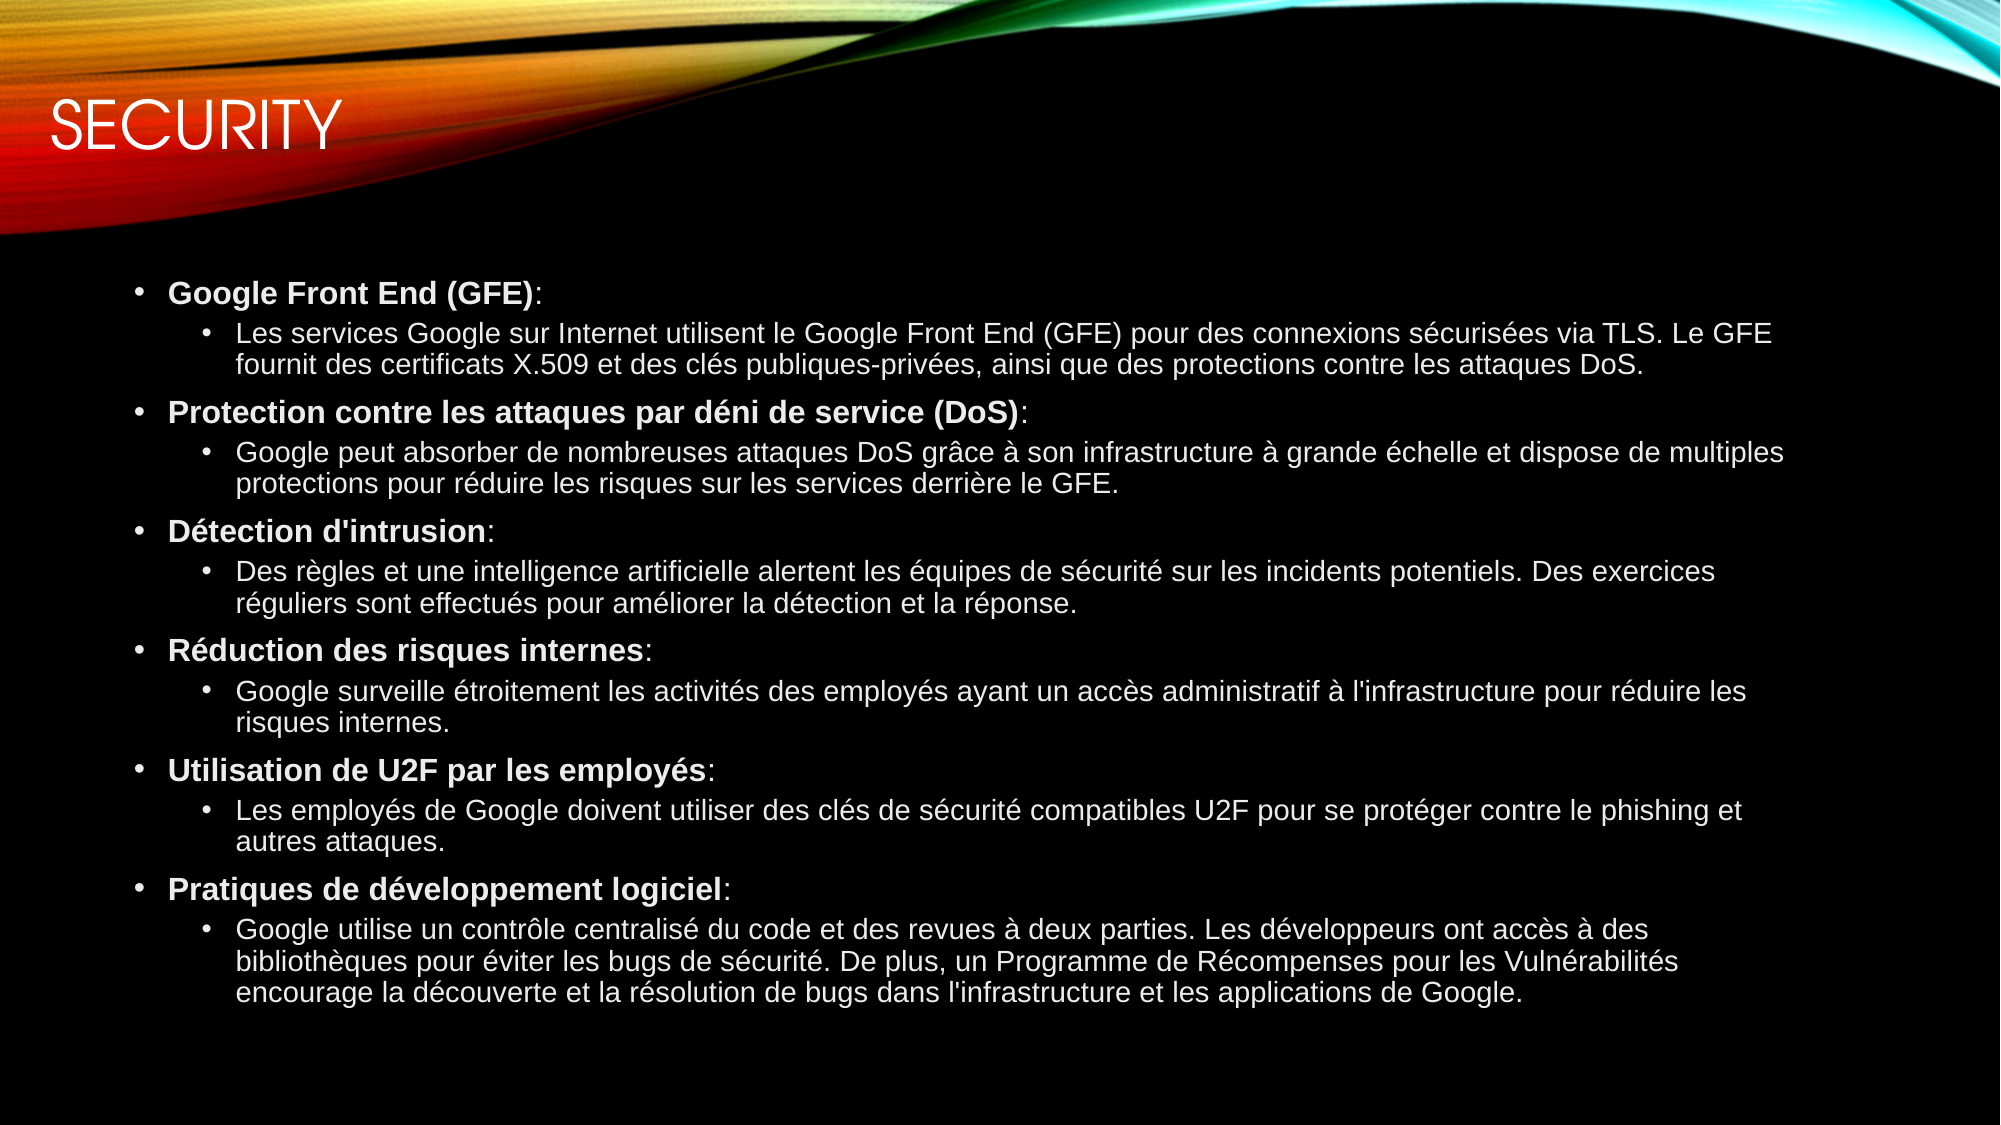

# SECURITY
Google Front End (GFE):
Les services Google sur Internet utilisent le Google Front End (GFE) pour des connexions sécurisées via TLS. Le GFE fournit des certificats X.509 et des clés publiques-privées, ainsi que des protections contre les attaques DoS.
Protection contre les attaques par déni de service (DoS):
Google peut absorber de nombreuses attaques DoS grâce à son infrastructure à grande échelle et dispose de multiples protections pour réduire les risques sur les services derrière le GFE.
Détection d'intrusion:
Des règles et une intelligence artificielle alertent les équipes de sécurité sur les incidents potentiels. Des exercices réguliers sont effectués pour améliorer la détection et la réponse.
Réduction des risques internes:
Google surveille étroitement les activités des employés ayant un accès administratif à l'infrastructure pour réduire les risques internes.
Utilisation de U2F par les employés:
Les employés de Google doivent utiliser des clés de sécurité compatibles U2F pour se protéger contre le phishing et autres attaques.
Pratiques de développement logiciel:
Google utilise un contrôle centralisé du code et des revues à deux parties. Les développeurs ont accès à des bibliothèques pour éviter les bugs de sécurité. De plus, un Programme de Récompenses pour les Vulnérabilités encourage la découverte et la résolution de bugs dans l'infrastructure et les applications de Google.